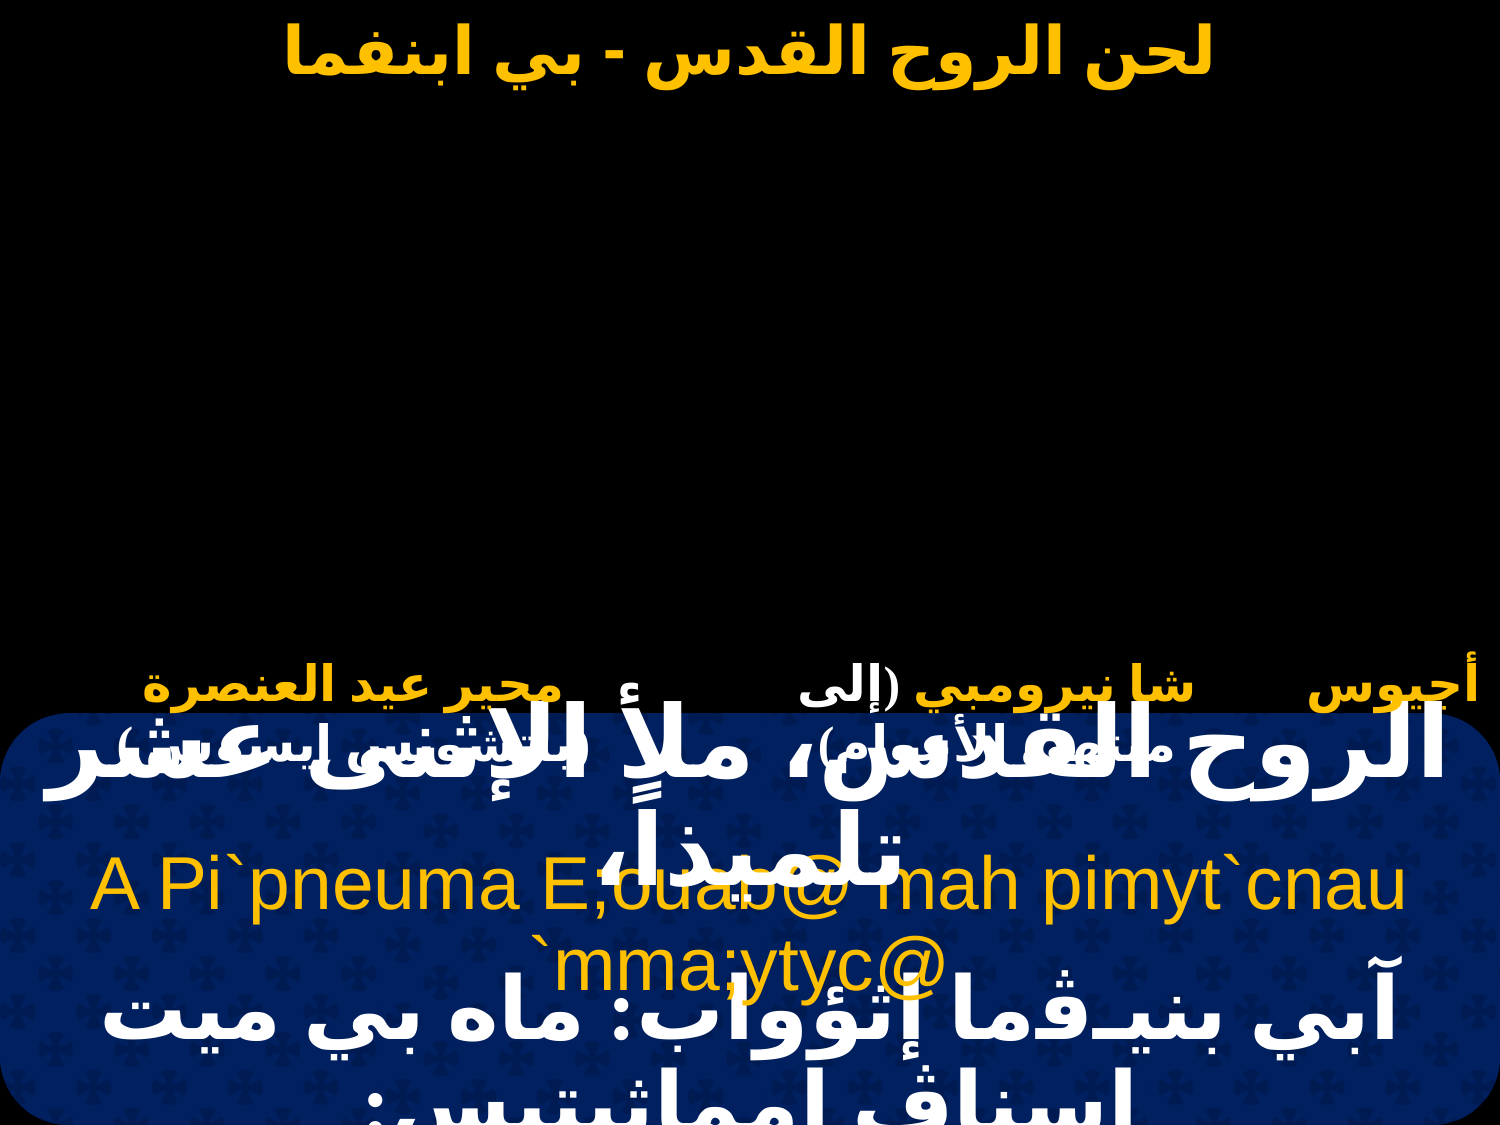

#
محير عيد العنصرة (باتشويس ايسوس )
شا نيرومبي (إلى منتهى الأعوام)
أجيوس
الروح القدس، ملأ الإثنى عشر تلميذاً،
A Pi`pneuma E;ouab@ mah pimyt`cnau `mma;ytyc@
آبي بنيـﭬما إثؤواب: ماه بي ميت إسناﭪ إمماثيتيس: